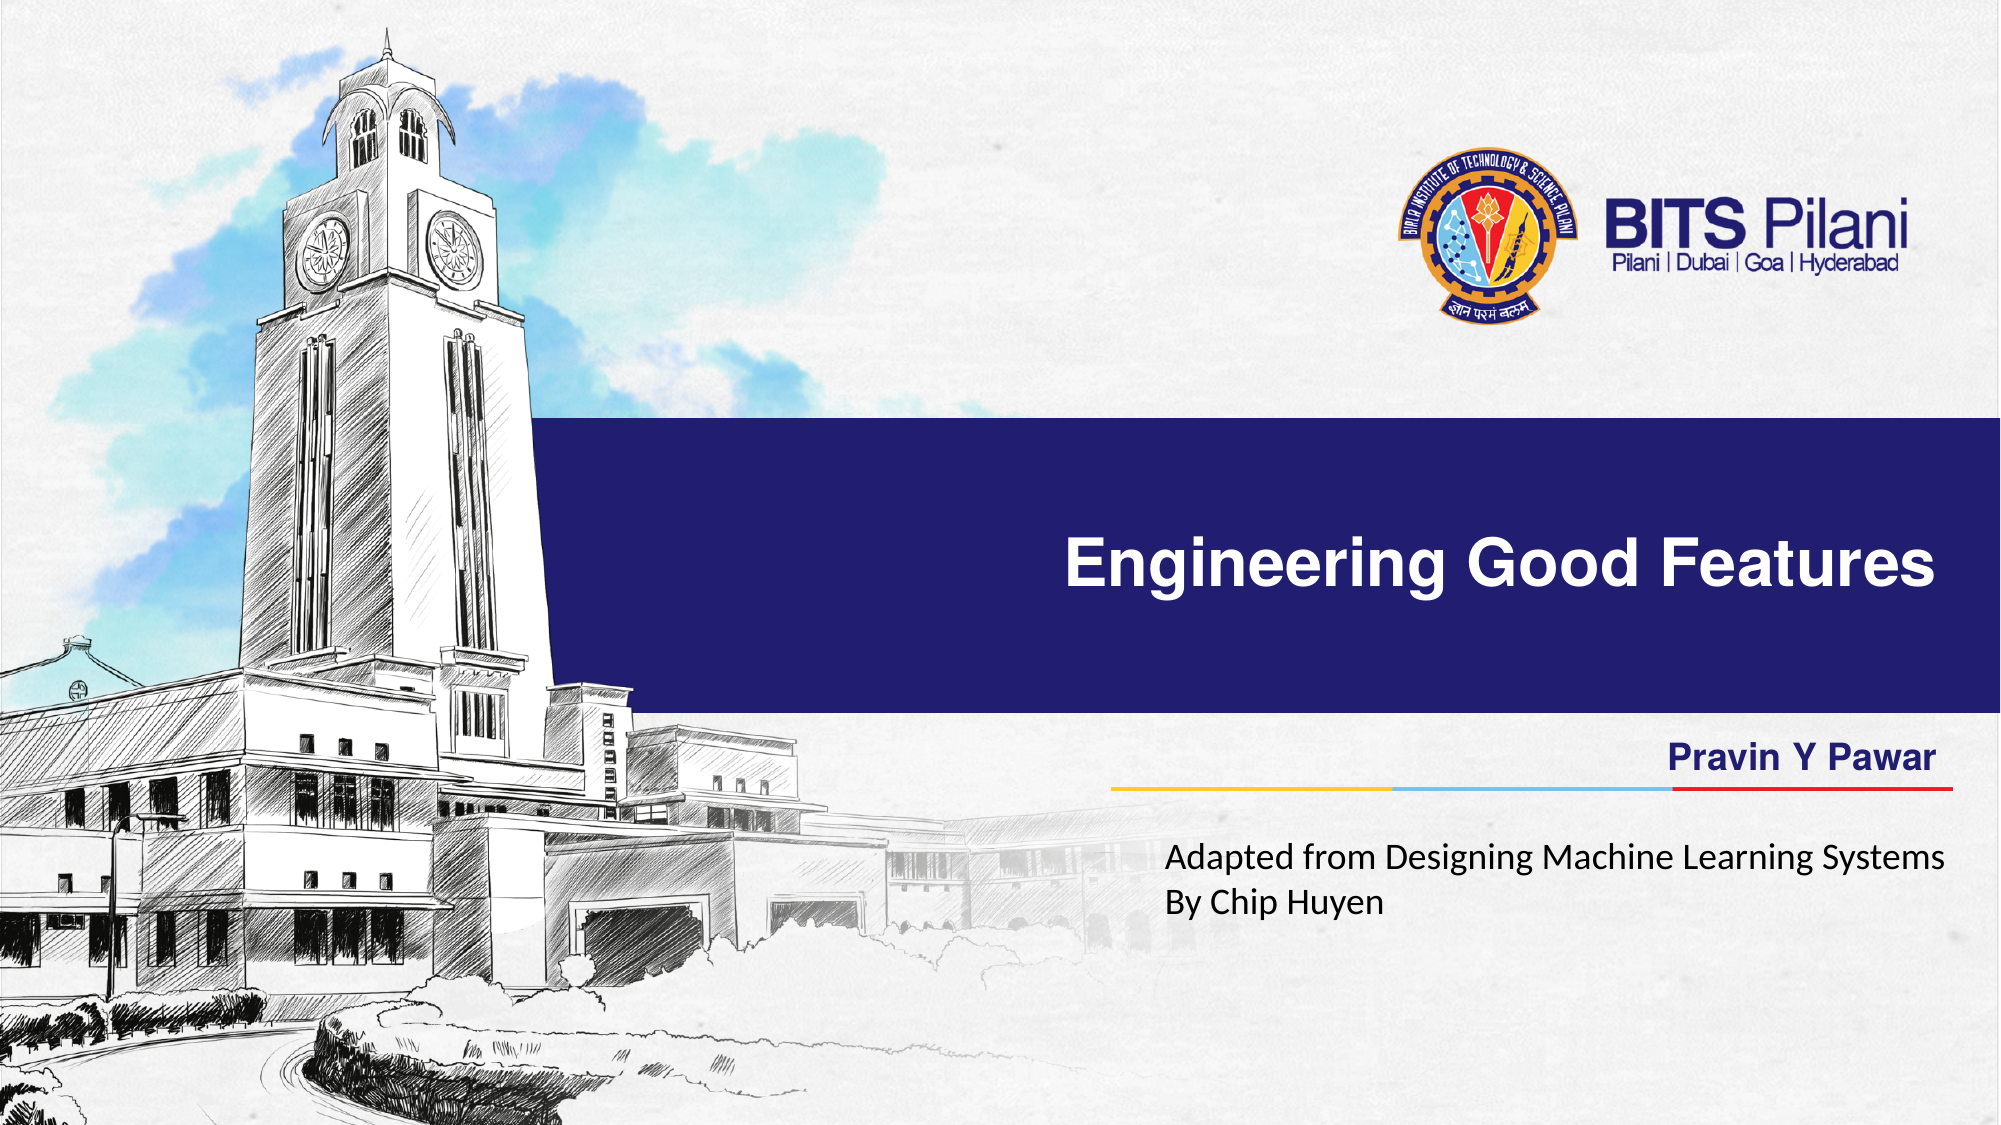

# Engineering Good Features
Pravin Y Pawar
Adapted from Designing Machine Learning Systems
By Chip Huyen